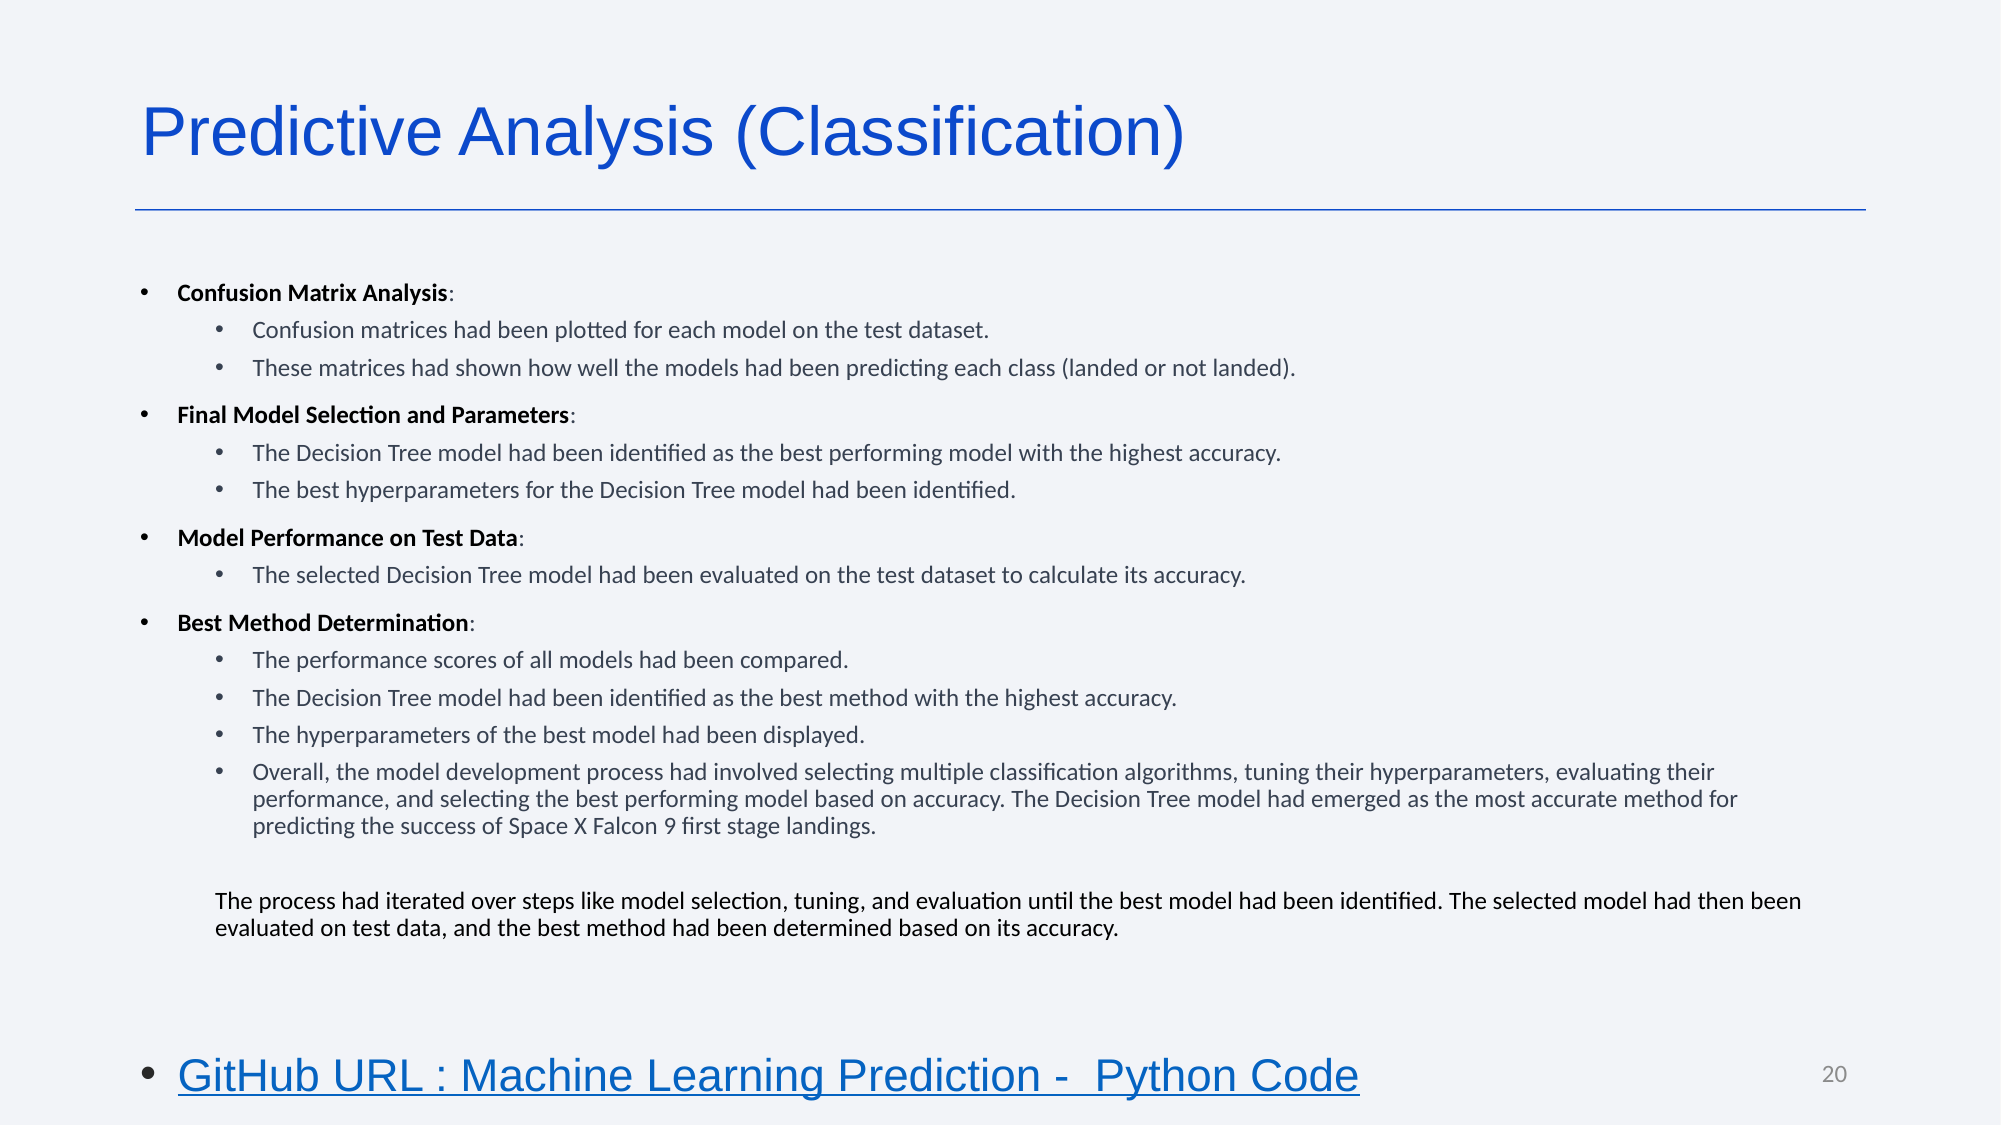

Predictive Analysis (Classification)

Confusion Matrix Analysis:
Confusion matrices had been plotted for each model on the test dataset.
These matrices had shown how well the models had been predicting each class (landed or not landed).
Final Model Selection and Parameters:
The Decision Tree model had been identified as the best performing model with the highest accuracy.
The best hyperparameters for the Decision Tree model had been identified.
Model Performance on Test Data:
The selected Decision Tree model had been evaluated on the test dataset to calculate its accuracy.
Best Method Determination:
The performance scores of all models had been compared.
The Decision Tree model had been identified as the best method with the highest accuracy.
The hyperparameters of the best model had been displayed.
Overall, the model development process had involved selecting multiple classification algorithms, tuning their hyperparameters, evaluating their performance, and selecting the best performing model based on accuracy. The Decision Tree model had emerged as the most accurate method for predicting the success of Space X Falcon 9 first stage landings.

The process had iterated over steps like model selection, tuning, and evaluation until the best model had been identified. The selected model had then been evaluated on test data, and the best method had been determined based on its accuracy.

GitHub URL : Machine Learning Prediction -  Python Code
20